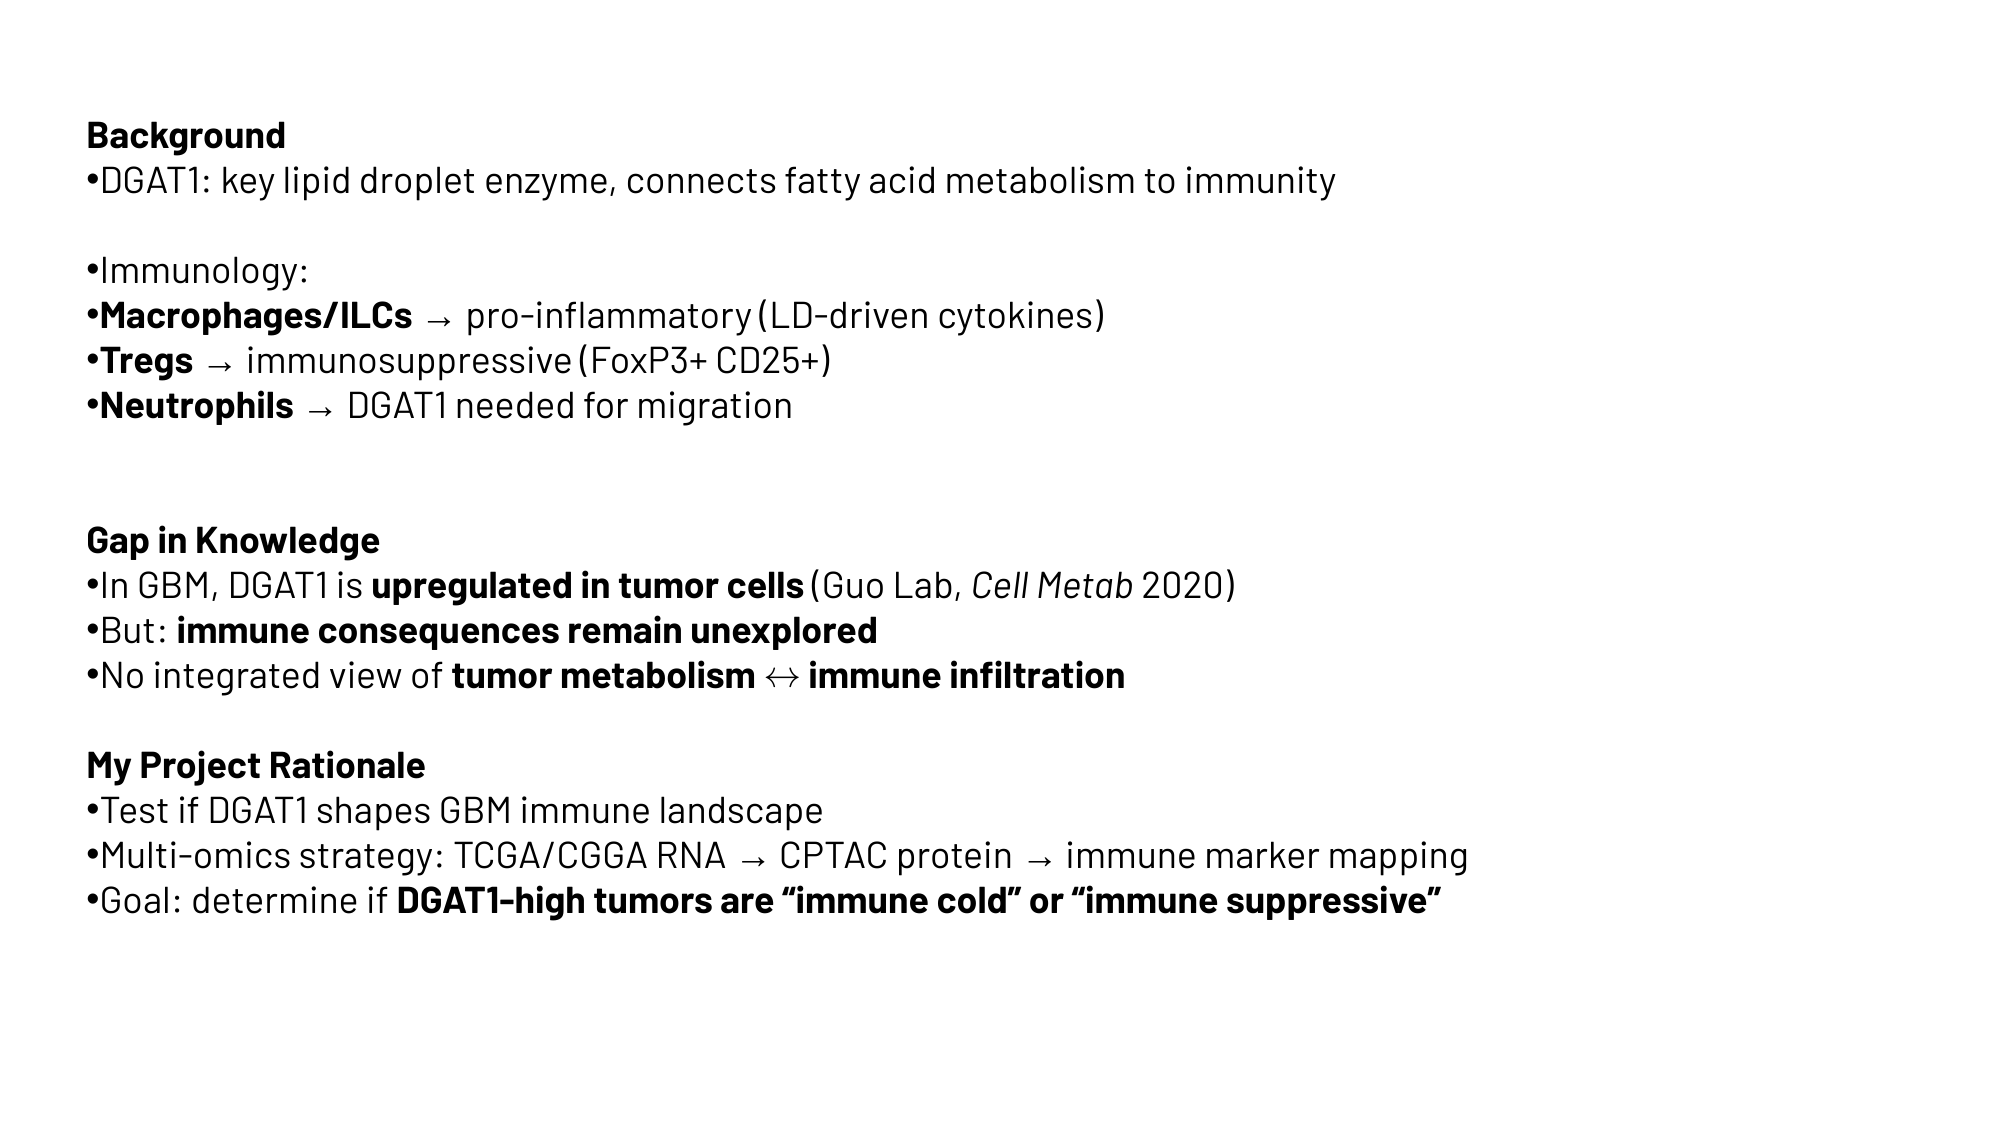

Background
DGAT1: key lipid droplet enzyme, connects fatty acid metabolism to immunity

Immunology:
Macrophages/ILCs → pro-inflammatory (LD-driven cytokines)
Tregs → immunosuppressive (FoxP3+ CD25+)
Neutrophils → DGAT1 needed for migration

Gap in Knowledge
In GBM, DGAT1 is upregulated in tumor cells (Guo Lab, Cell Metab 2020)
But: immune consequences remain unexplored
No integrated view of tumor metabolism ↔ immune infiltration

My Project Rationale
Test if DGAT1 shapes GBM immune landscape
Multi-omics strategy: TCGA/CGGA RNA → CPTAC protein → immune marker mapping
Goal: determine if DGAT1-high tumors are “immune cold” or “immune suppressive”